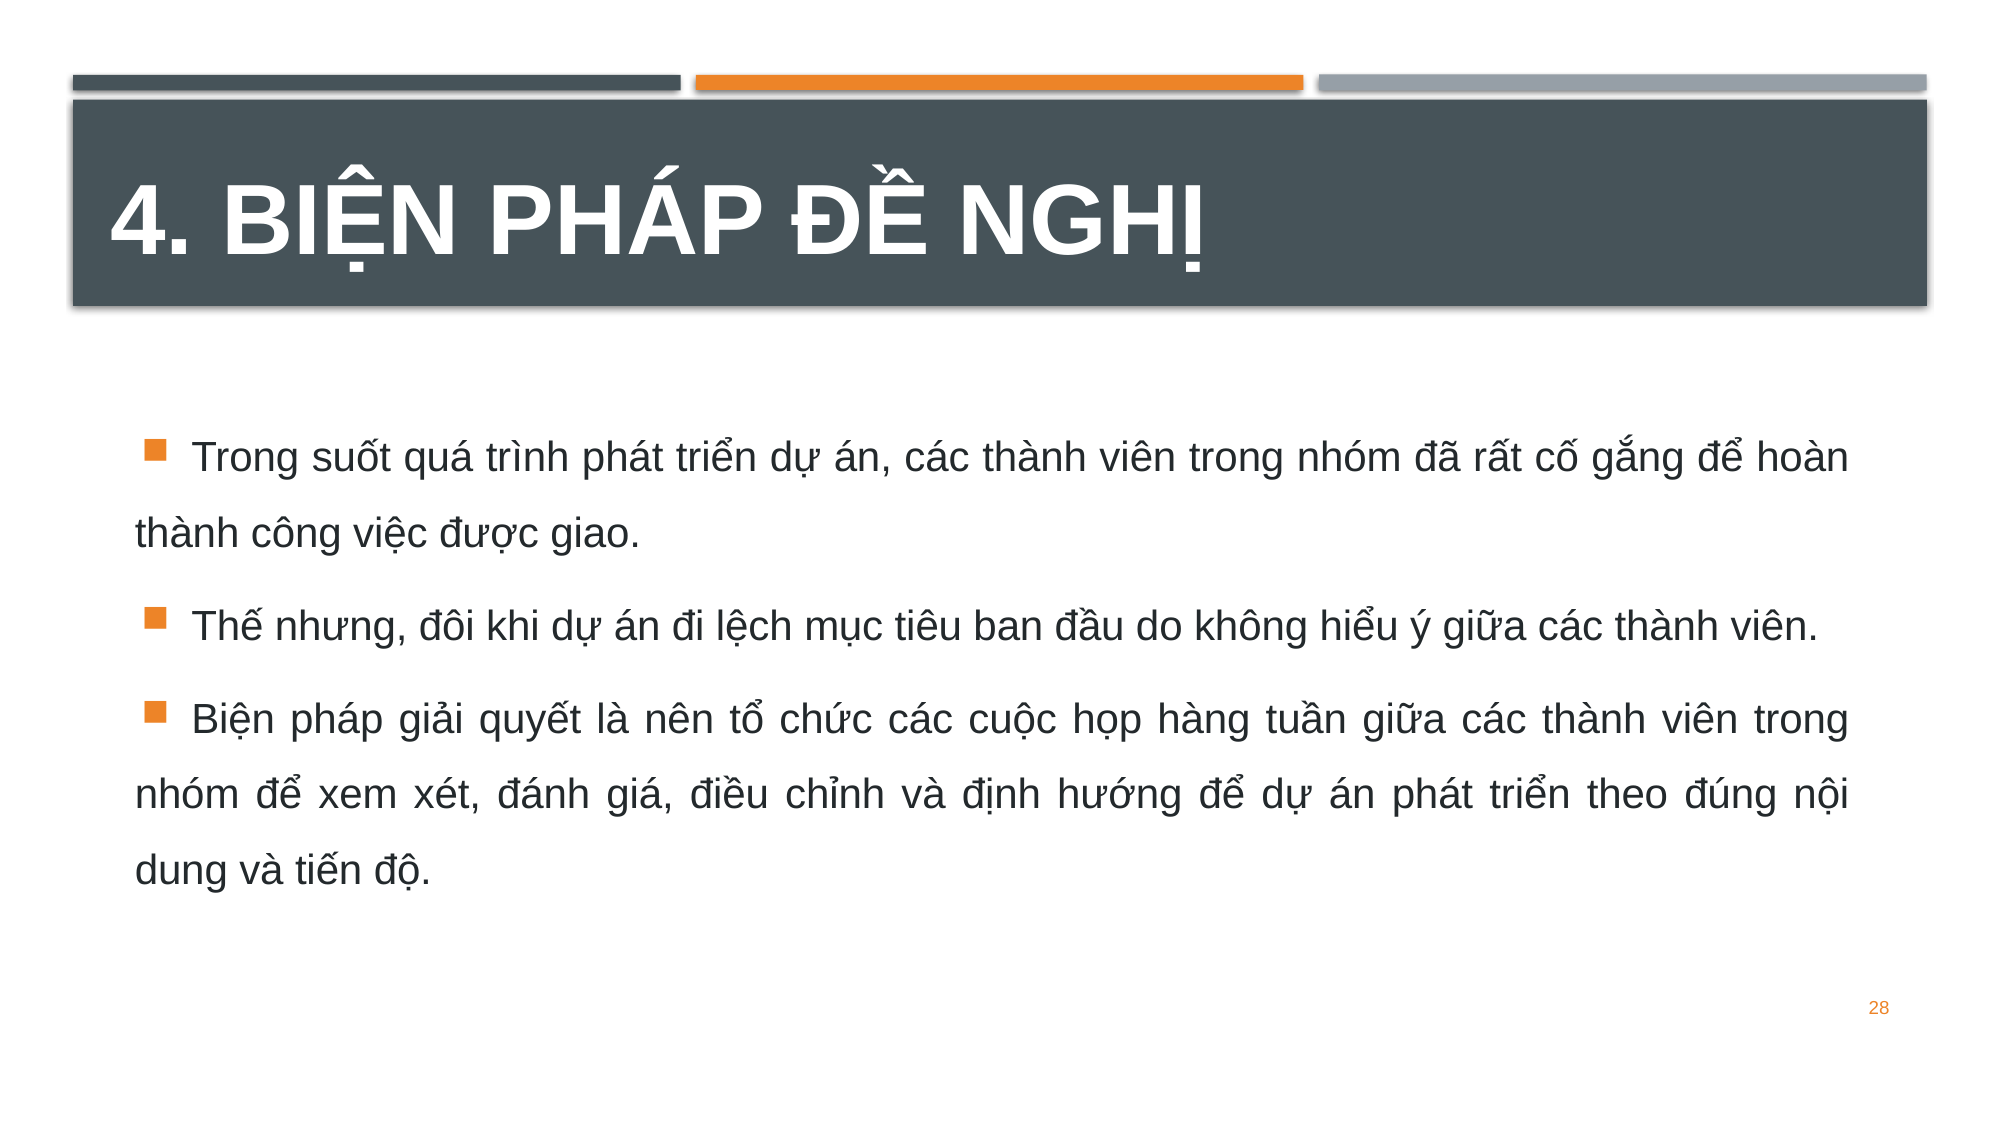

# 4. BIỆN PHÁP ĐỀ NGHỊ
Trong suốt quá trình phát triển dự án, các thành viên trong nhóm đã rất cố gắng để hoàn thành công việc được giao.
Thế nhưng, đôi khi dự án đi lệch mục tiêu ban đầu do không hiểu ý giữa các thành viên.
Biện pháp giải quyết là nên tổ chức các cuộc họp hàng tuần giữa các thành viên trong nhóm để xem xét, đánh giá, điều chỉnh và định hướng để dự án phát triển theo đúng nội dung và tiến độ.

28